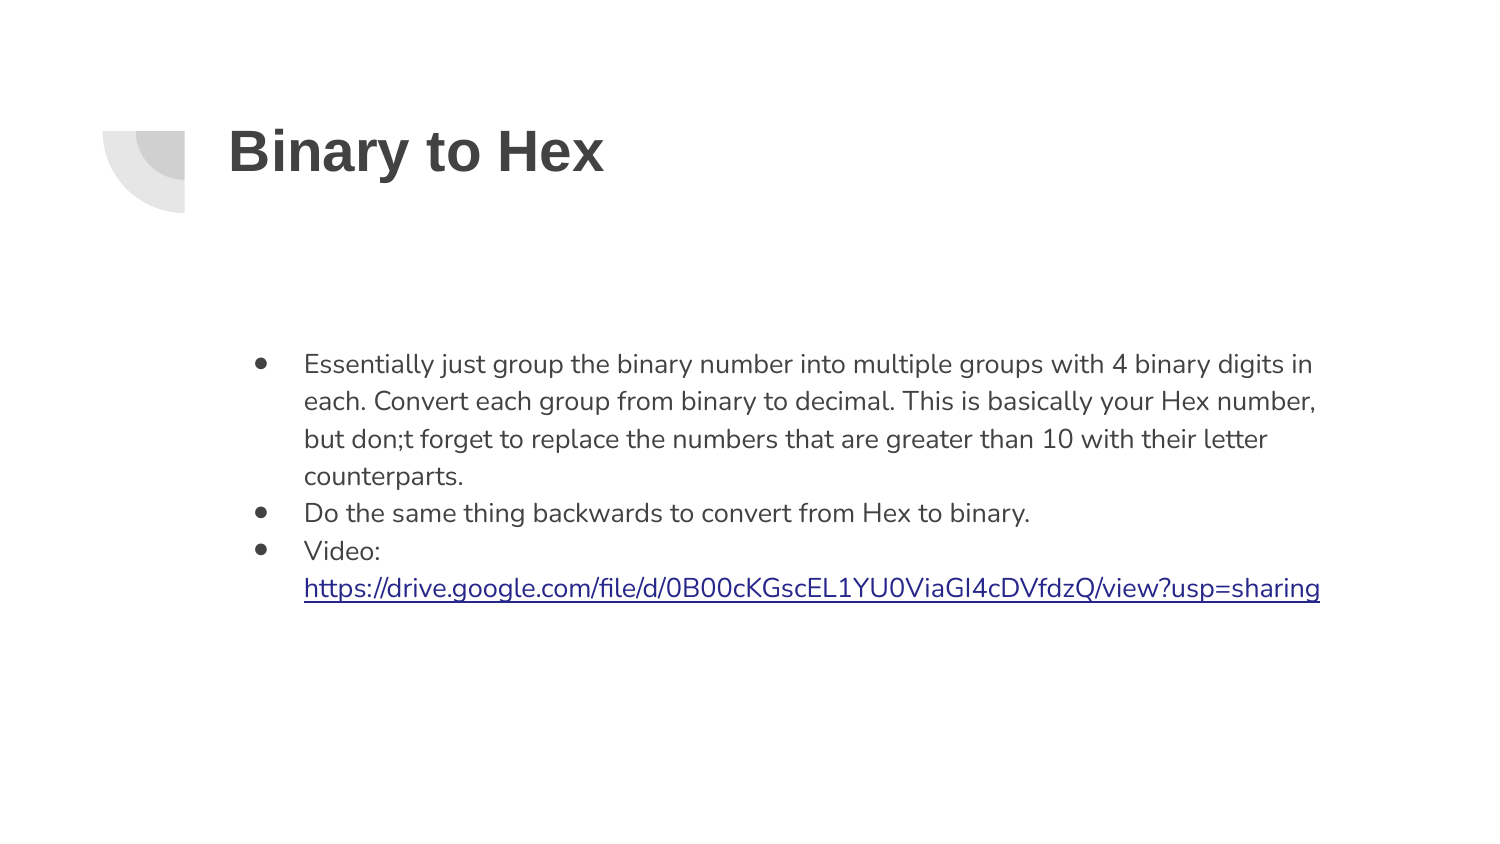

# Binary to Hex
Essentially just group the binary number into multiple groups with 4 binary digits in each. Convert each group from binary to decimal. This is basically your Hex number, but don;t forget to replace the numbers that are greater than 10 with their letter counterparts.
Do the same thing backwards to convert from Hex to binary.
Video: https://drive.google.com/file/d/0B00cKGscEL1YU0ViaGI4cDVfdzQ/view?usp=sharing